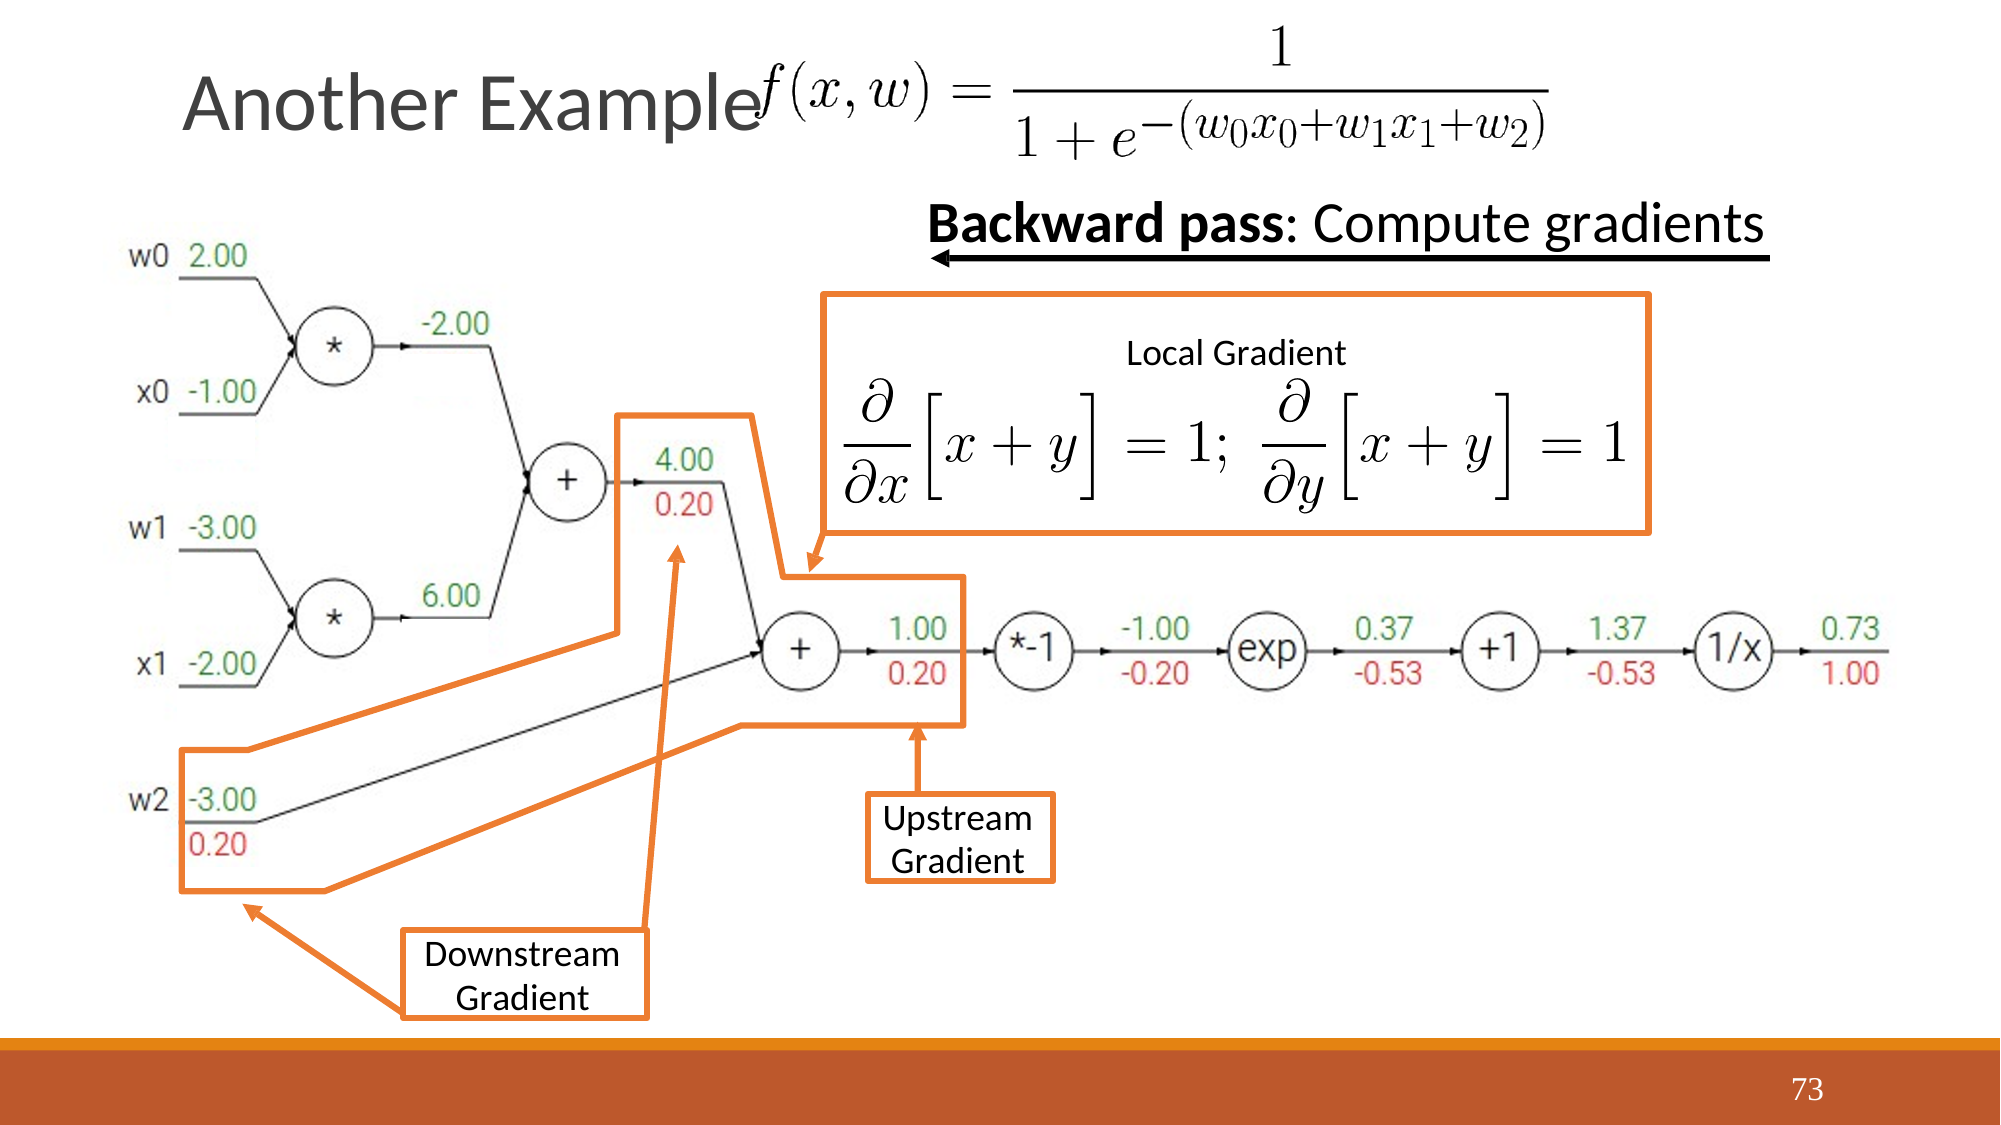

# Another Example
Backward pass: Compute gradients

Local Gradient

Upstream Gradient

Downstream Gradient

73
Justin Johnson
September 23, 2019
Lecture 6 - 73